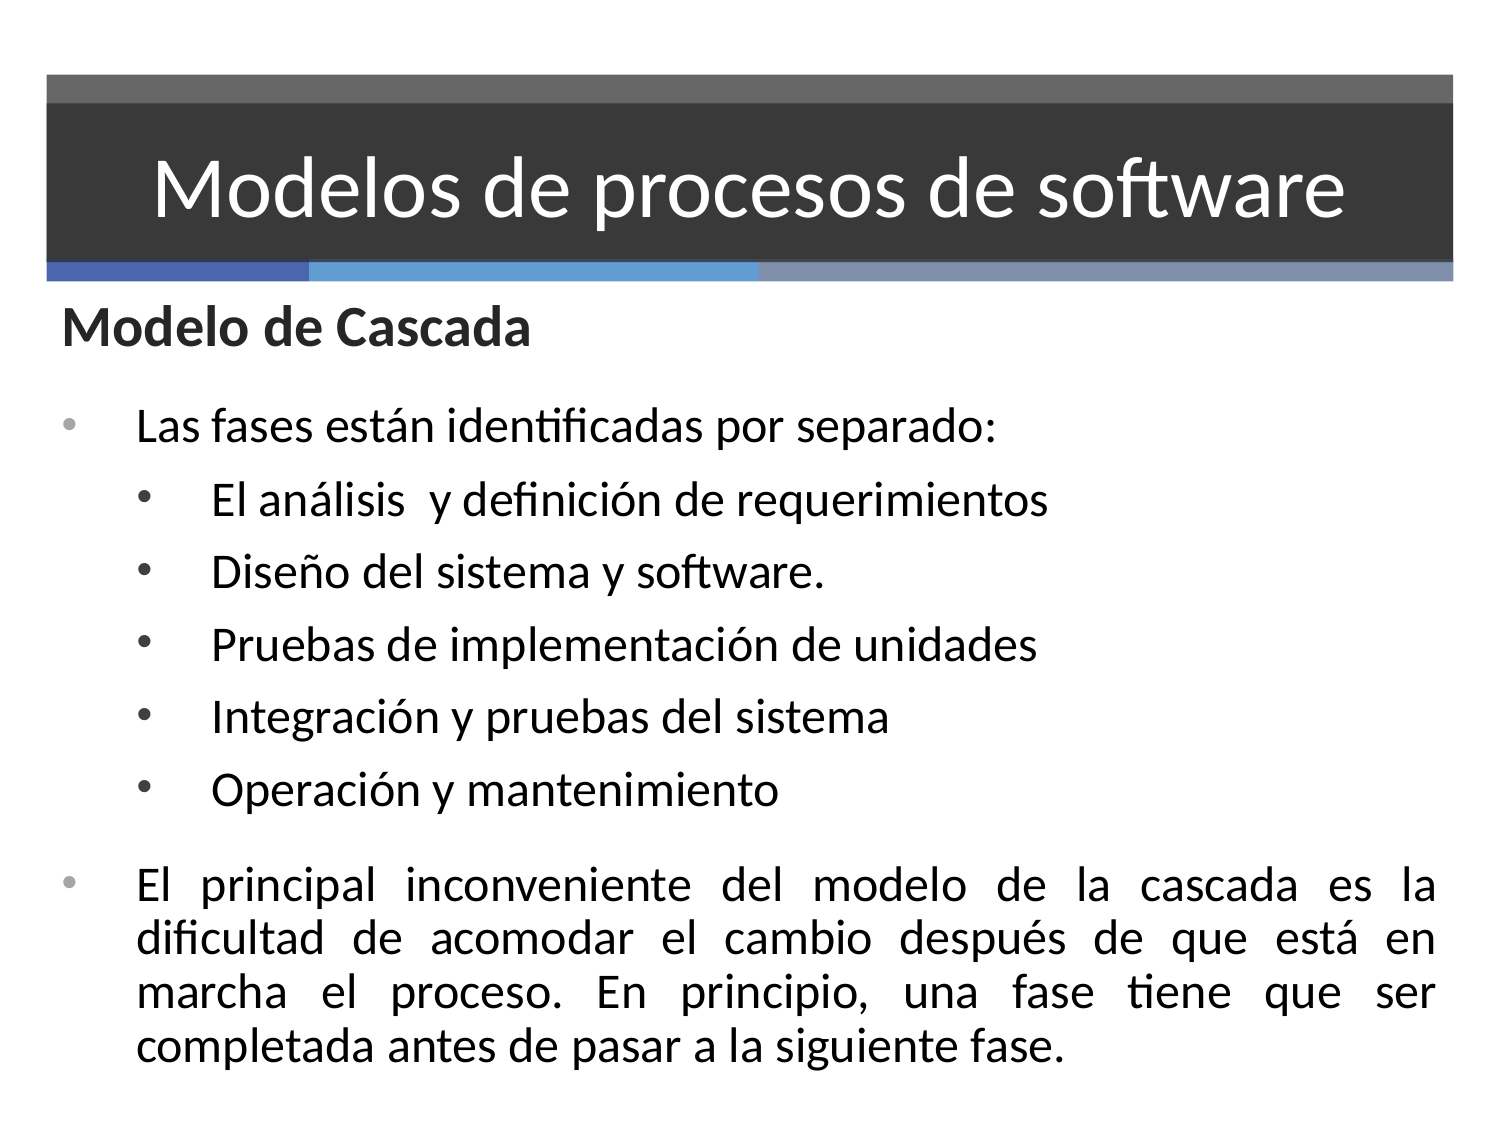

# Modelos de procesos de software
Modelo de Cascada
Las fases están identificadas por separado:
El análisis  y definición de requerimientos
Diseño del sistema y software.
Pruebas de implementación de unidades
Integración y pruebas del sistema
Operación y mantenimiento
El principal inconveniente del modelo de la cascada es la dificultad de acomodar el cambio después de que está en marcha el proceso. En principio, una fase tiene que ser completada antes de pasar a la siguiente fase.